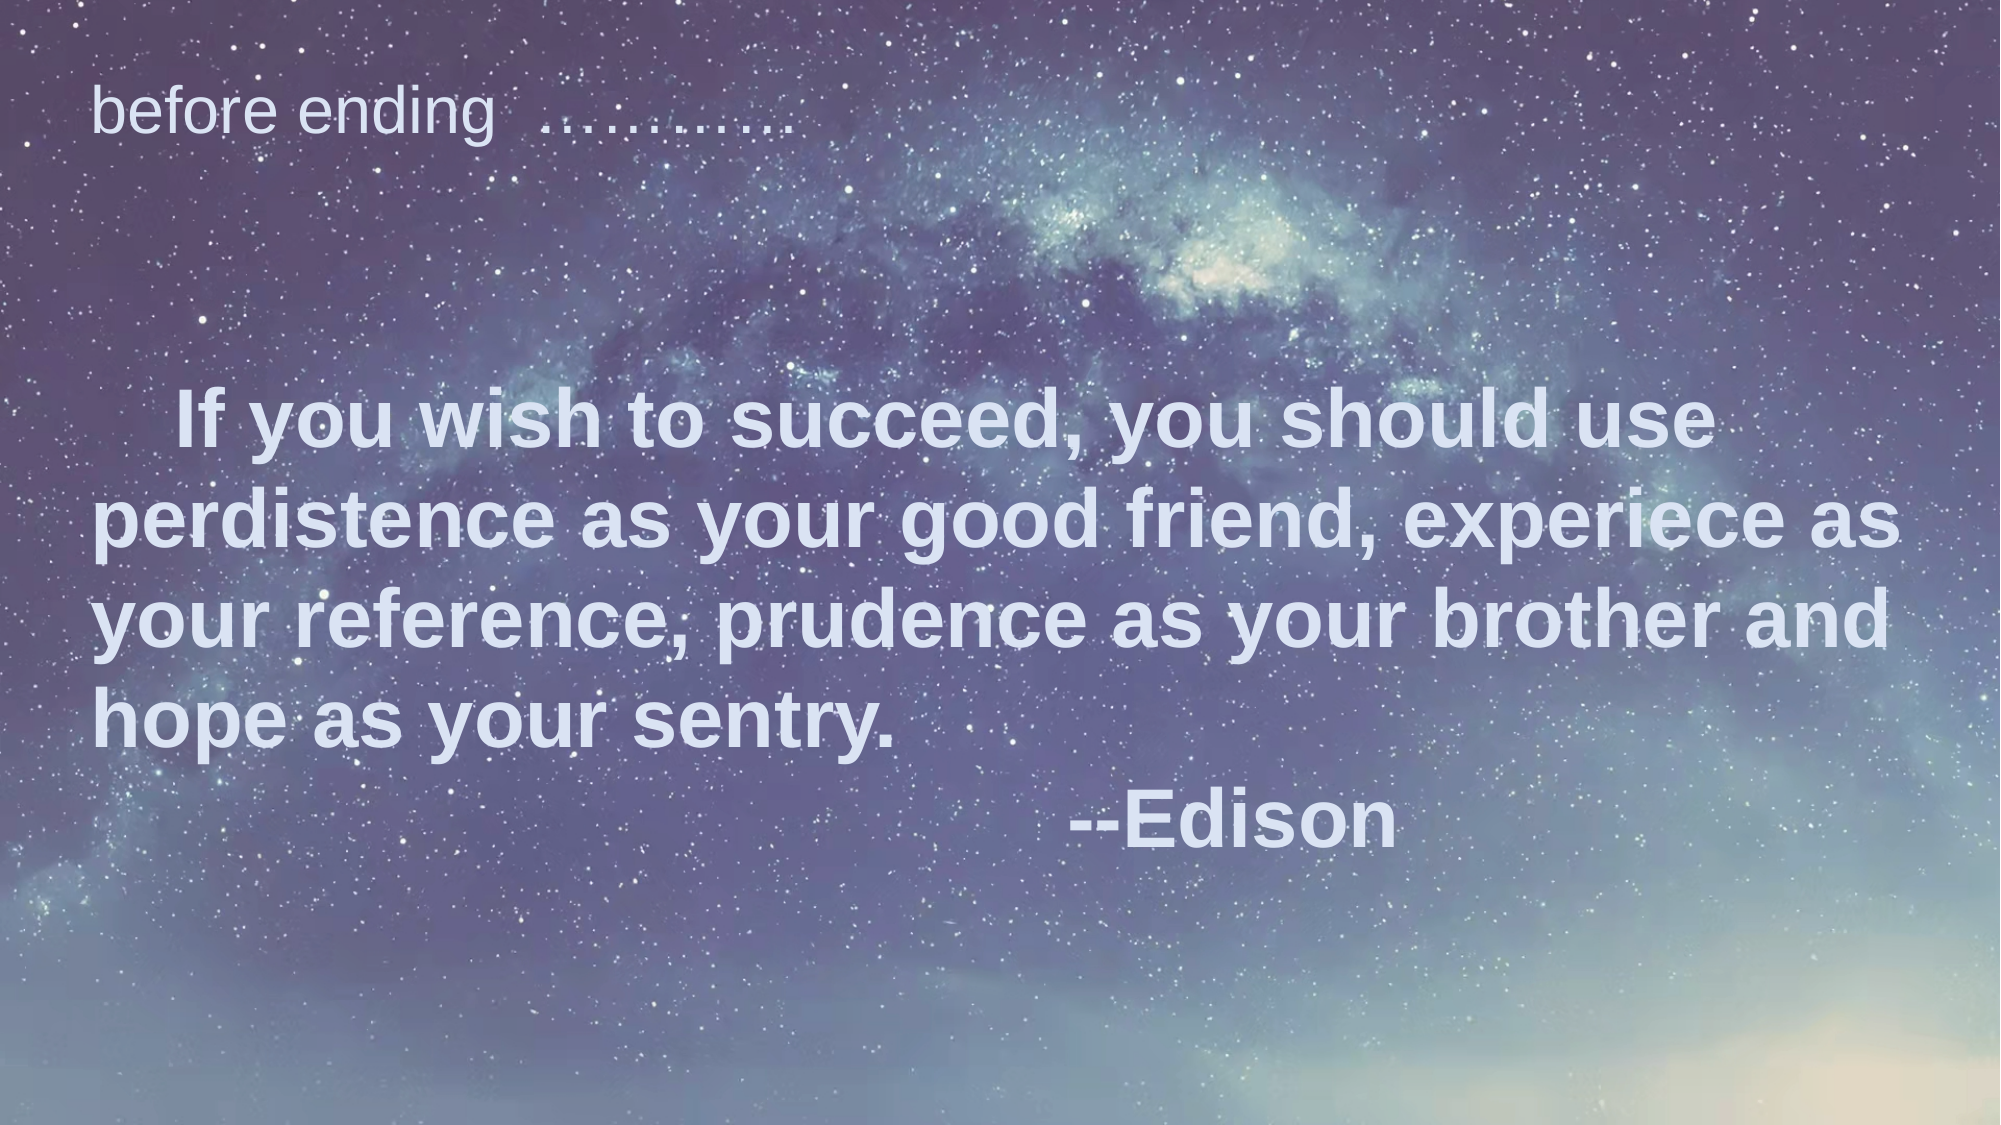

before ending  …………
    If you wish to succeed, you should use perdistence as your good friend, experiece as your reference, prudence as your brother and hope as your sentry.
                                          --Edison